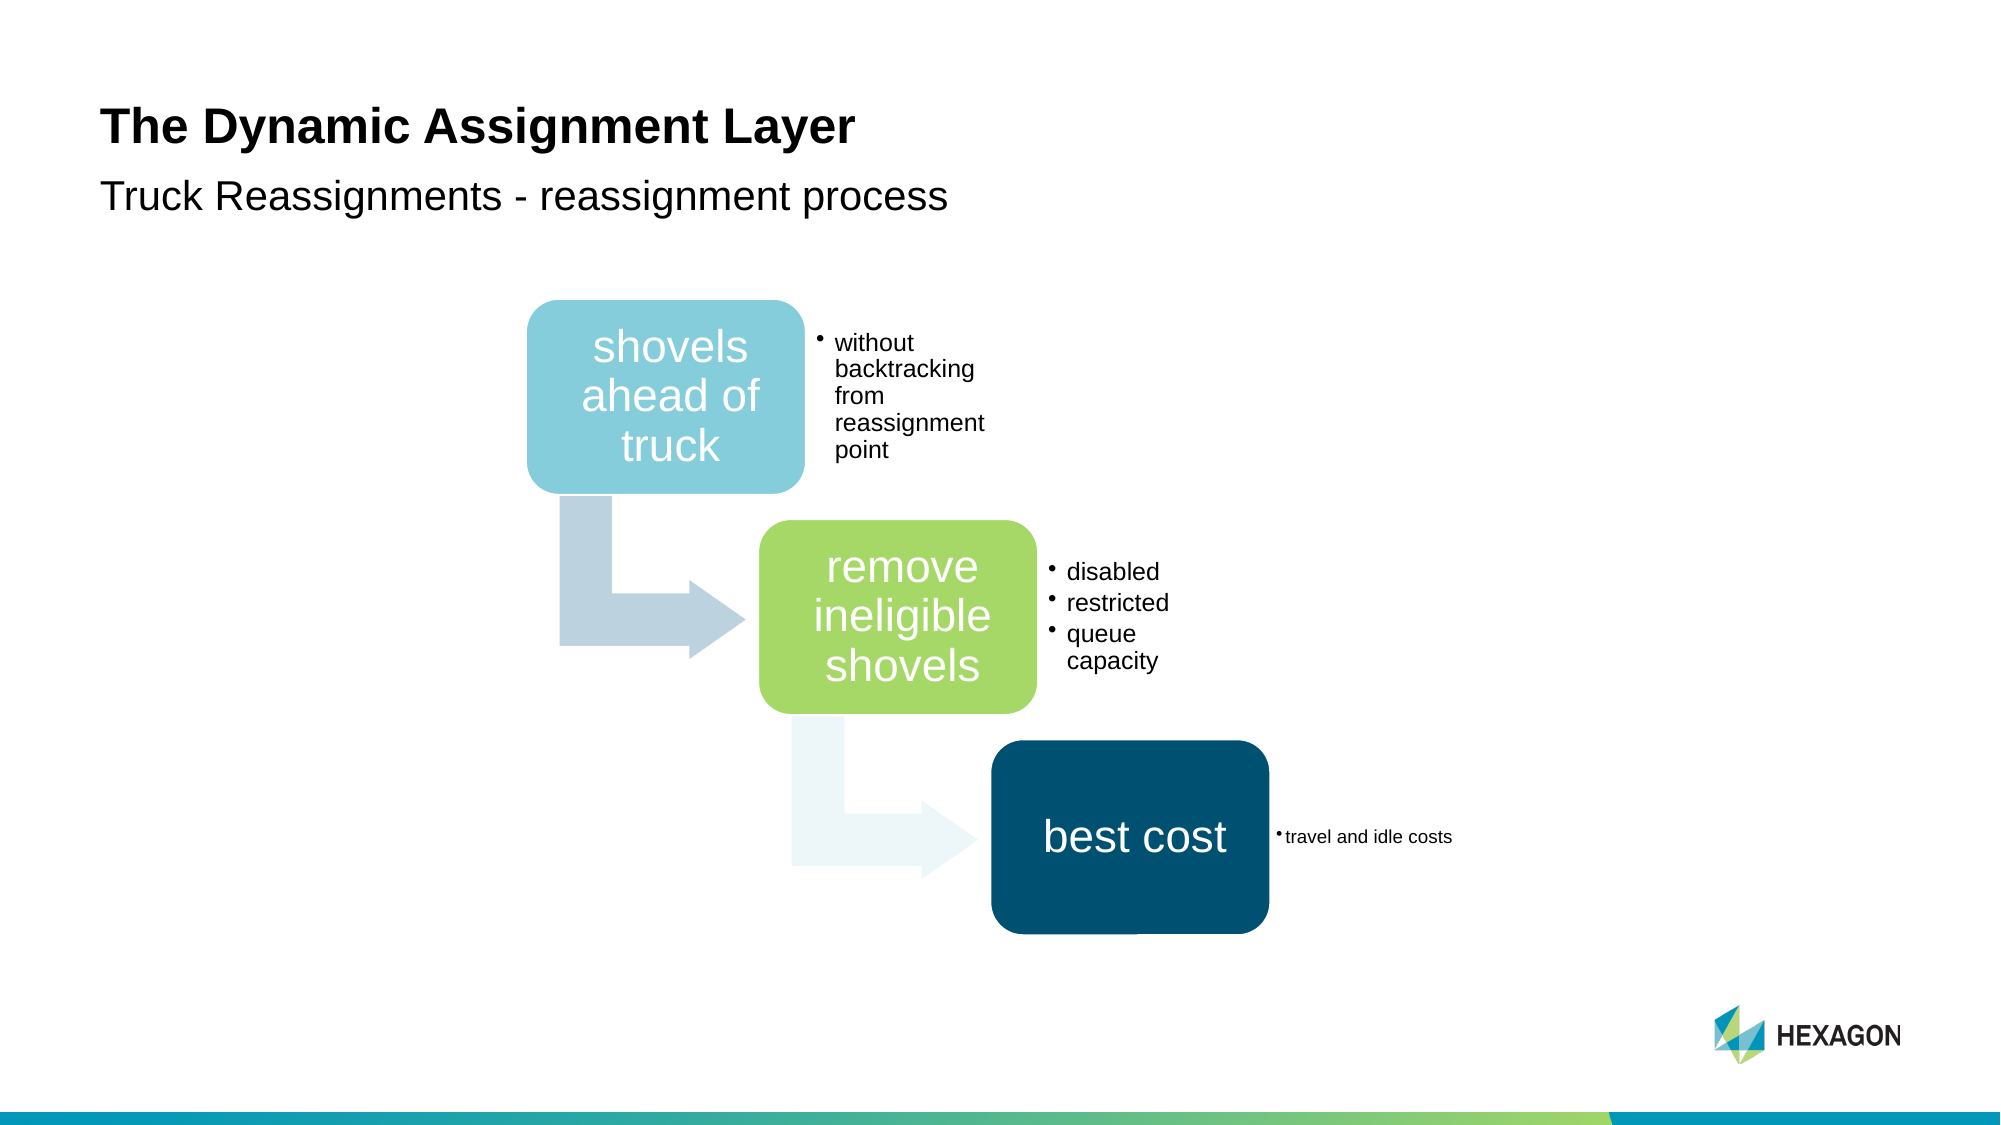

# The Dynamic Assignment Layer
Truck Reassignments - reassignment process
shovels ahead of truck
without backtracking from reassignment point
remove ineligible shovels
disabled
restricted
queue capacity
best cost
travel and idle costs